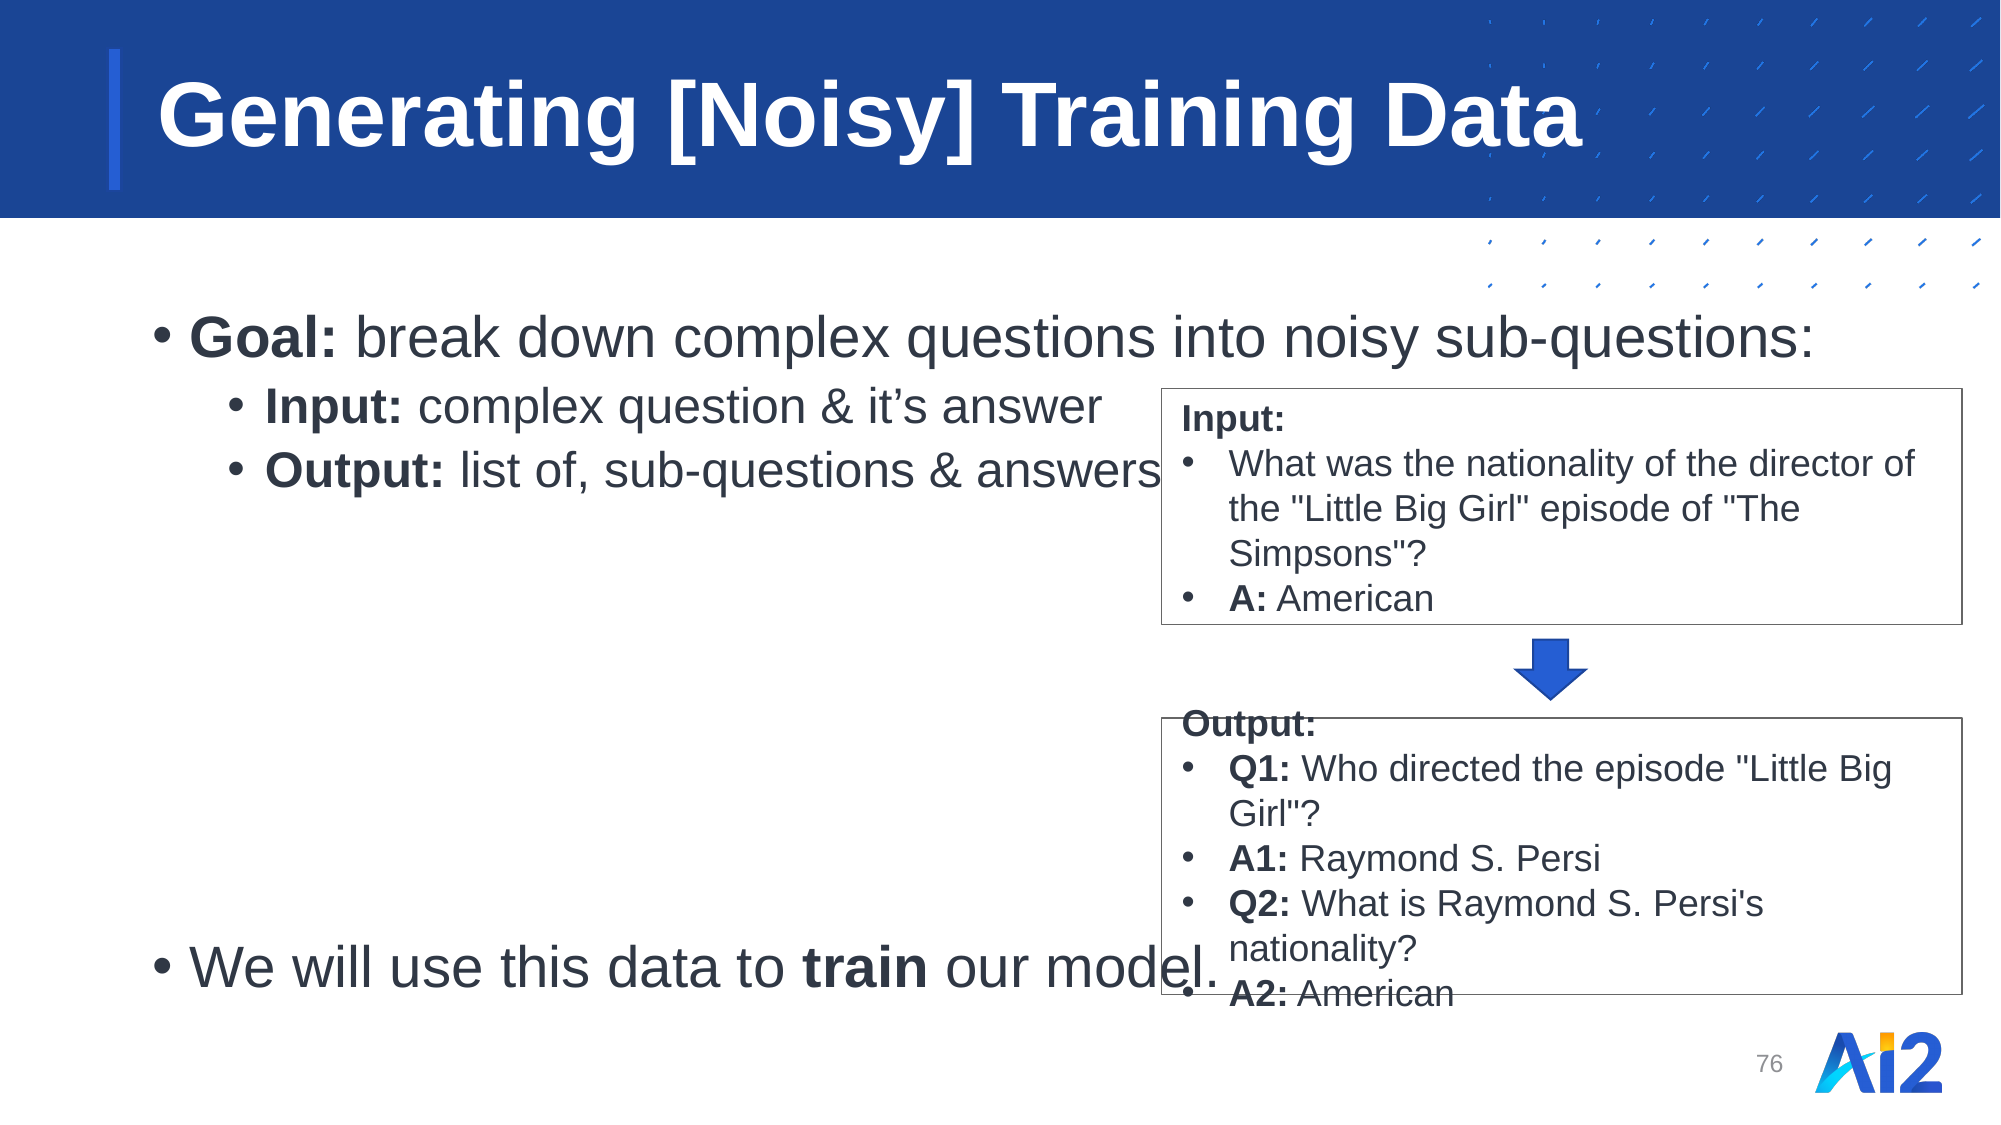

# Generating [Noisy] Training Data
Goal: break down complex questions into noisy sub-questions:
Input: complex question & it’s answer
Output: list of, sub-questions & answers

We will use this data to train our model.

Input:
What was the nationality of the director of the "Little Big Girl" episode of "The Simpsons"?
A: American

Output:
Q1: Who directed the episode "Little Big Girl"?
A1: Raymond S. Persi
Q2: What is Raymond S. Persi's nationality?
A2: American
76